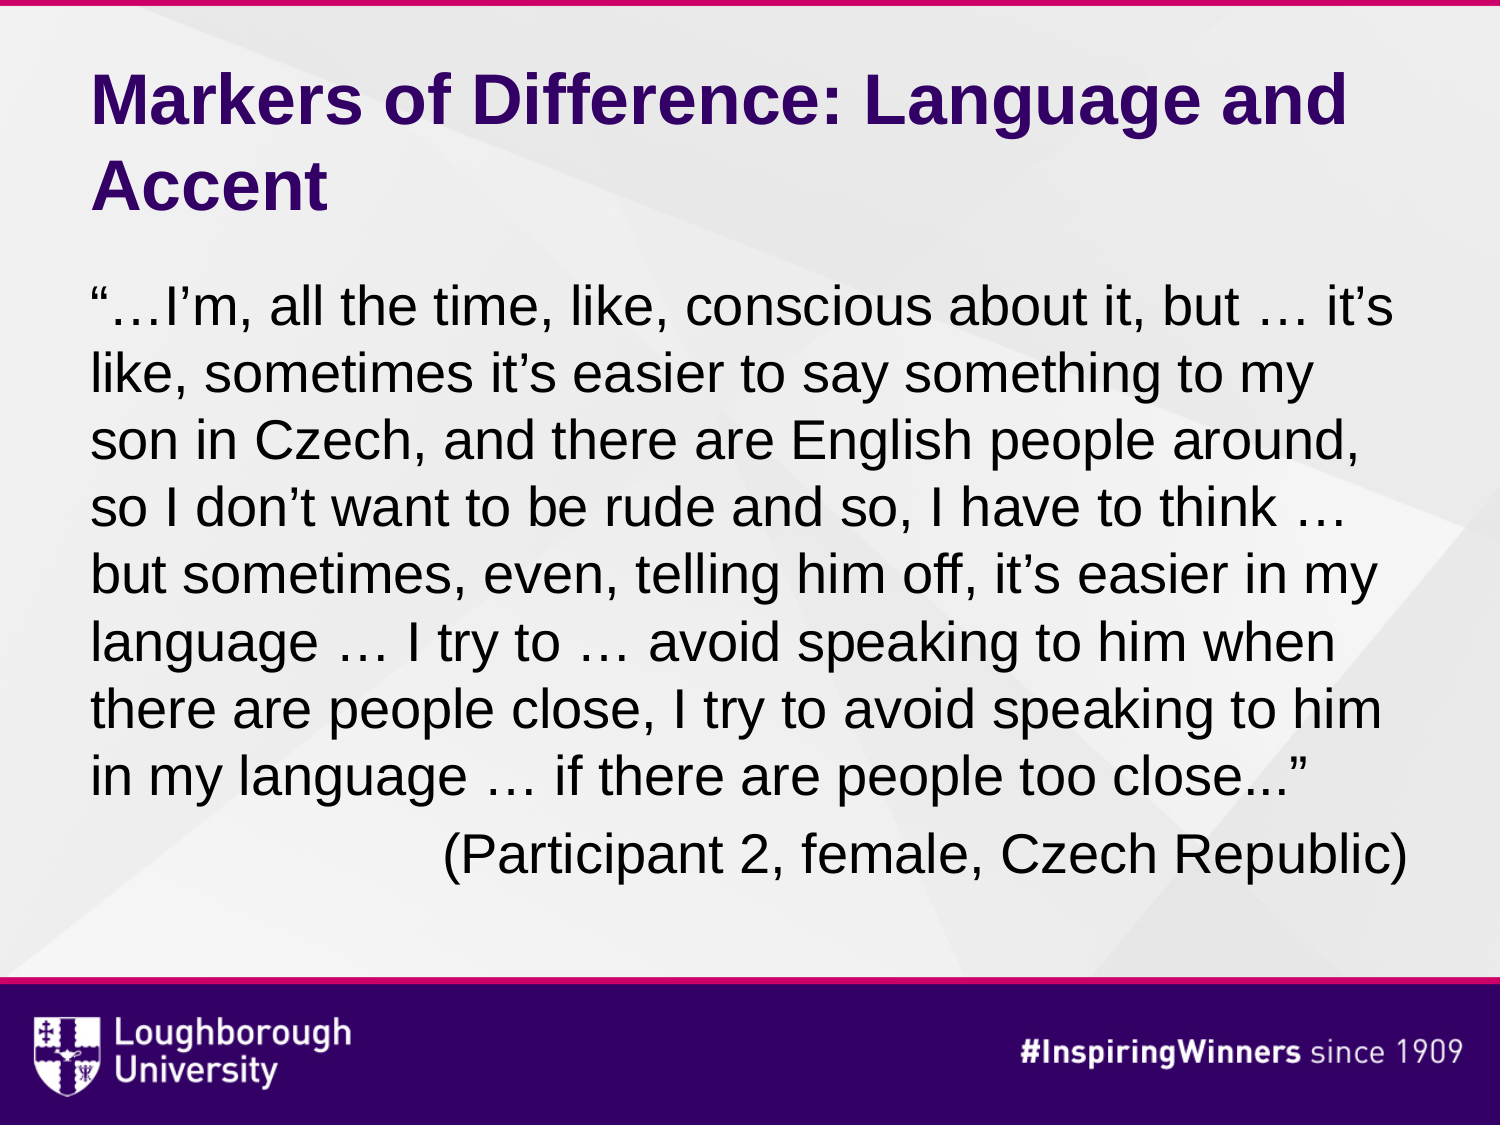

# Markers of Difference: Language and Accent
“…I’m, all the time, like, conscious about it, but … it’s like, sometimes it’s easier to say something to my son in Czech, and there are English people around, so I don’t want to be rude and so, I have to think … but sometimes, even, telling him off, it’s easier in my language … I try to … avoid speaking to him when there are people close, I try to avoid speaking to him in my language … if there are people too close...”
(Participant 2, female, Czech Republic)